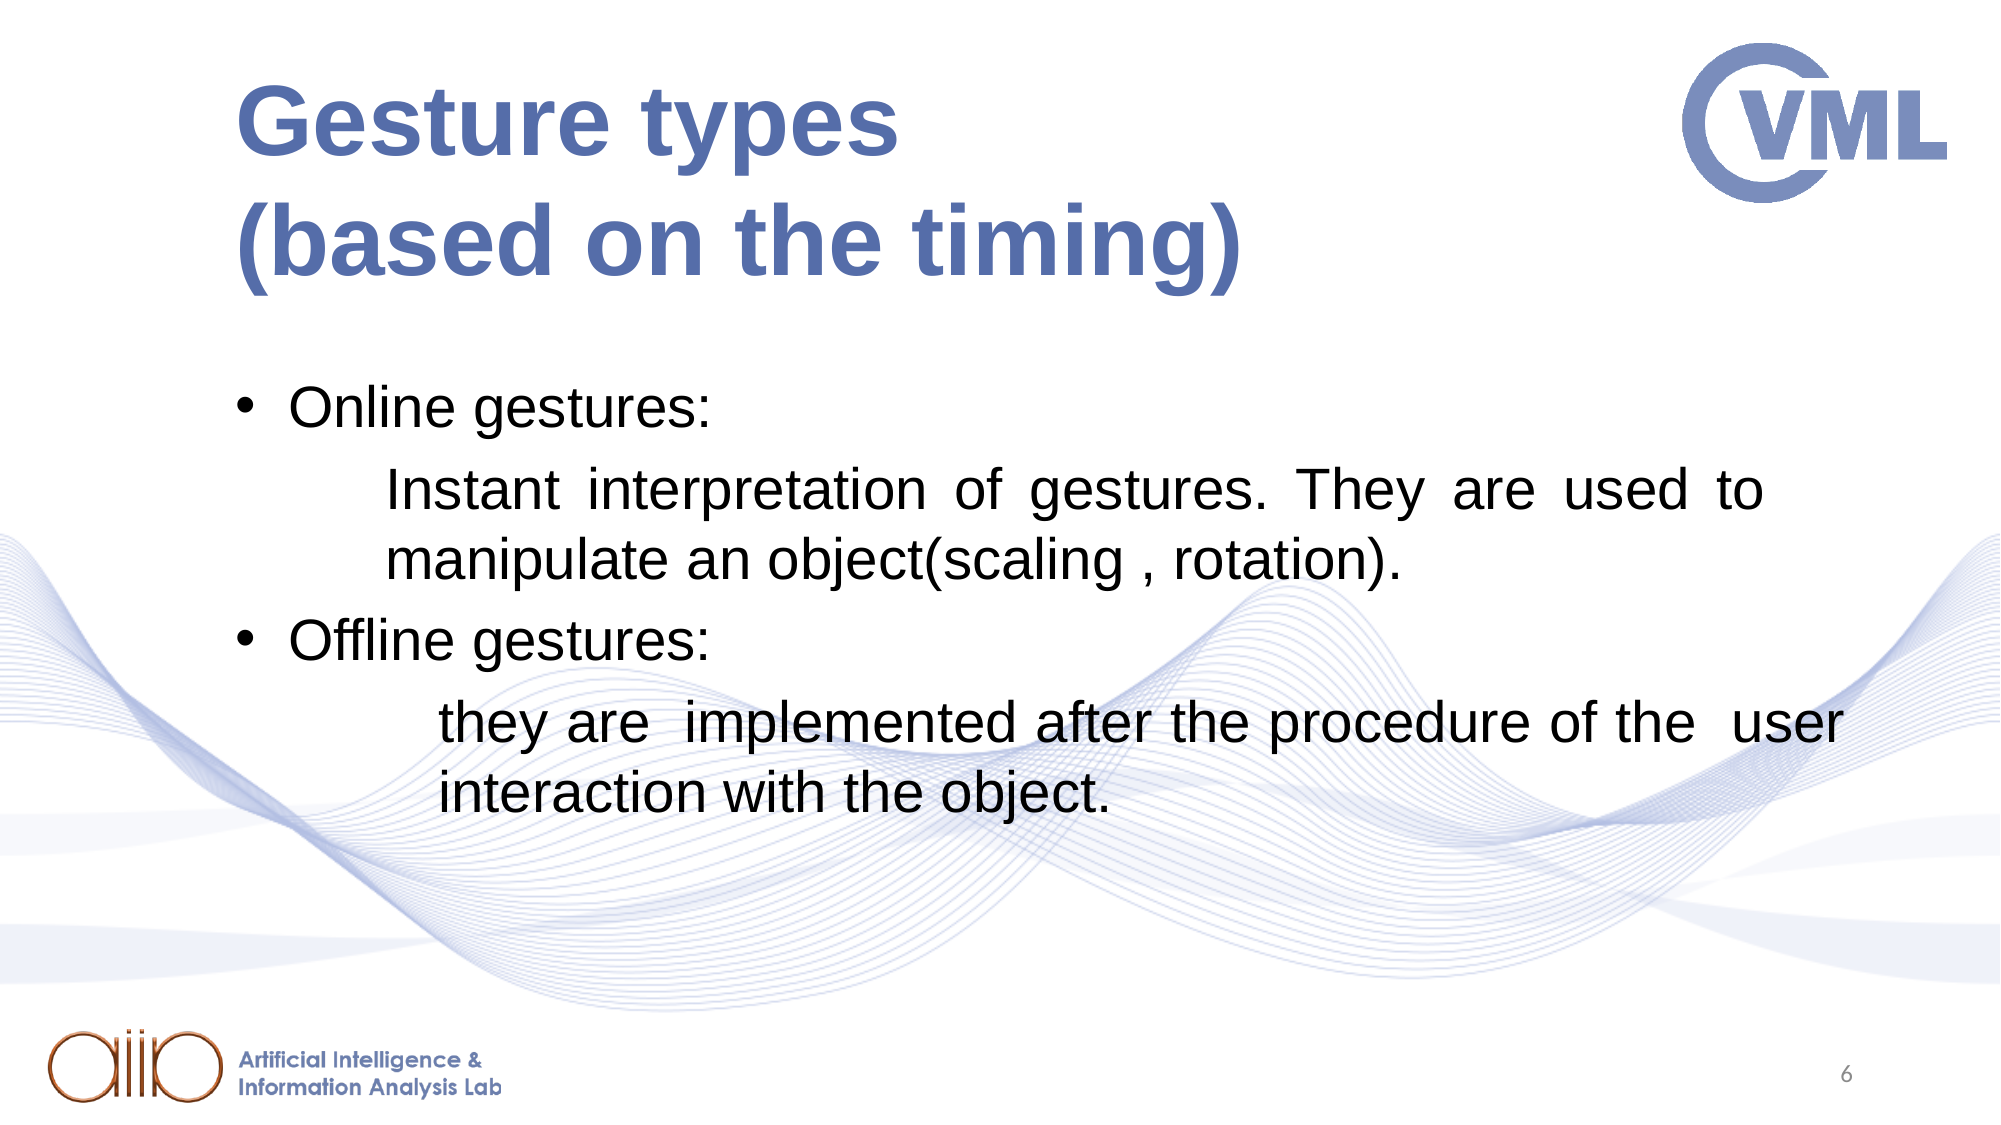

# Gesture types (based on the timing)
Online gestures:
	Instant interpretation of gestures. They are used to    	manipulate an object(scaling , rotation).
Offline gestures:
	they are  implemented after the procedure of the  user 	interaction with the object.

6